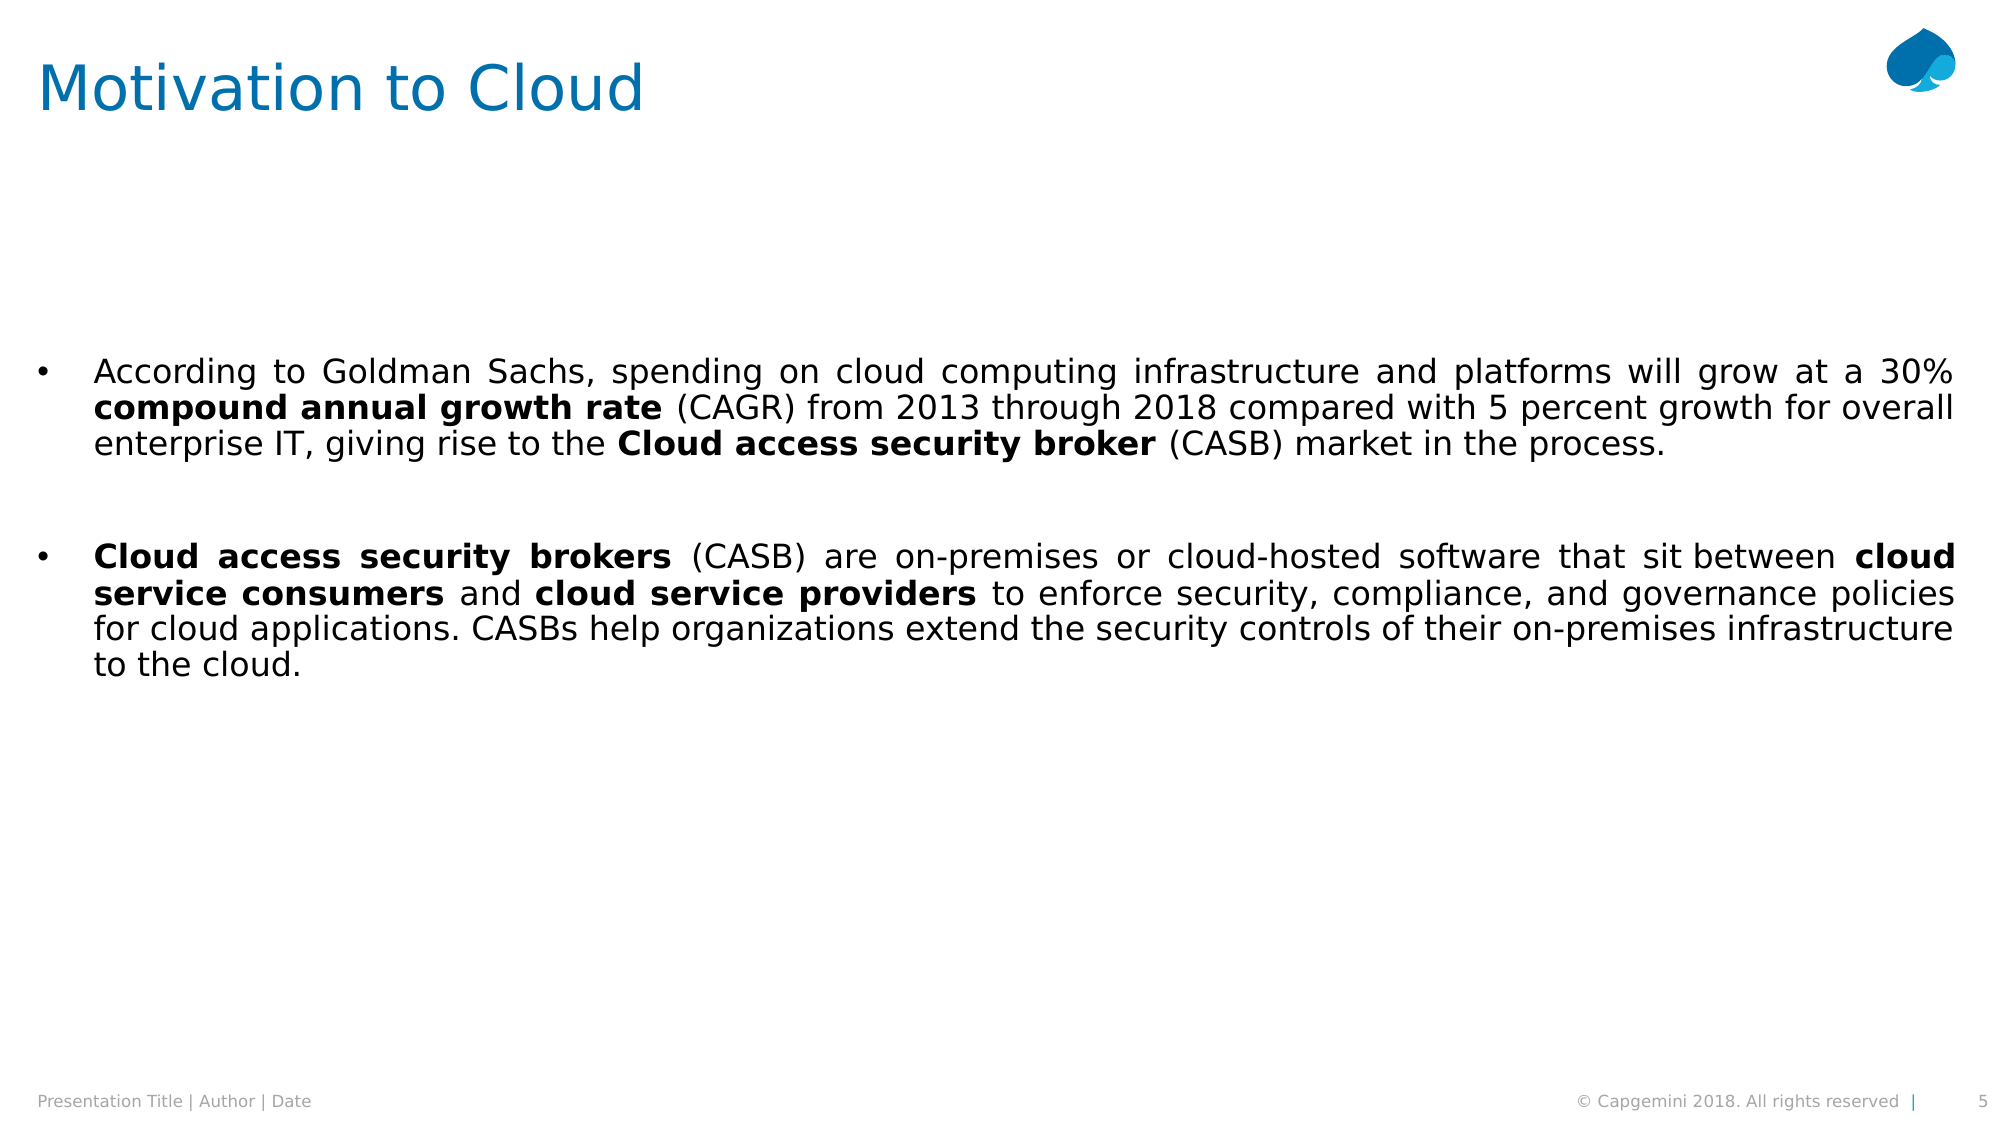

# Motivation to Cloud

According to Goldman Sachs, spending on cloud computing infrastructure and platforms will grow at a 30% compound annual growth rate (CAGR) from 2013 through 2018 compared with 5 percent growth for overall enterprise IT, giving rise to the Cloud access security broker (CASB) market in the process.

Cloud access security brokers (CASB) are on-premises or cloud-hosted software that sit between cloud service consumers and cloud service providers to enforce security, compliance, and governance policies for cloud applications. CASBs help organizations extend the security controls of their on-premises infrastructure to the cloud.